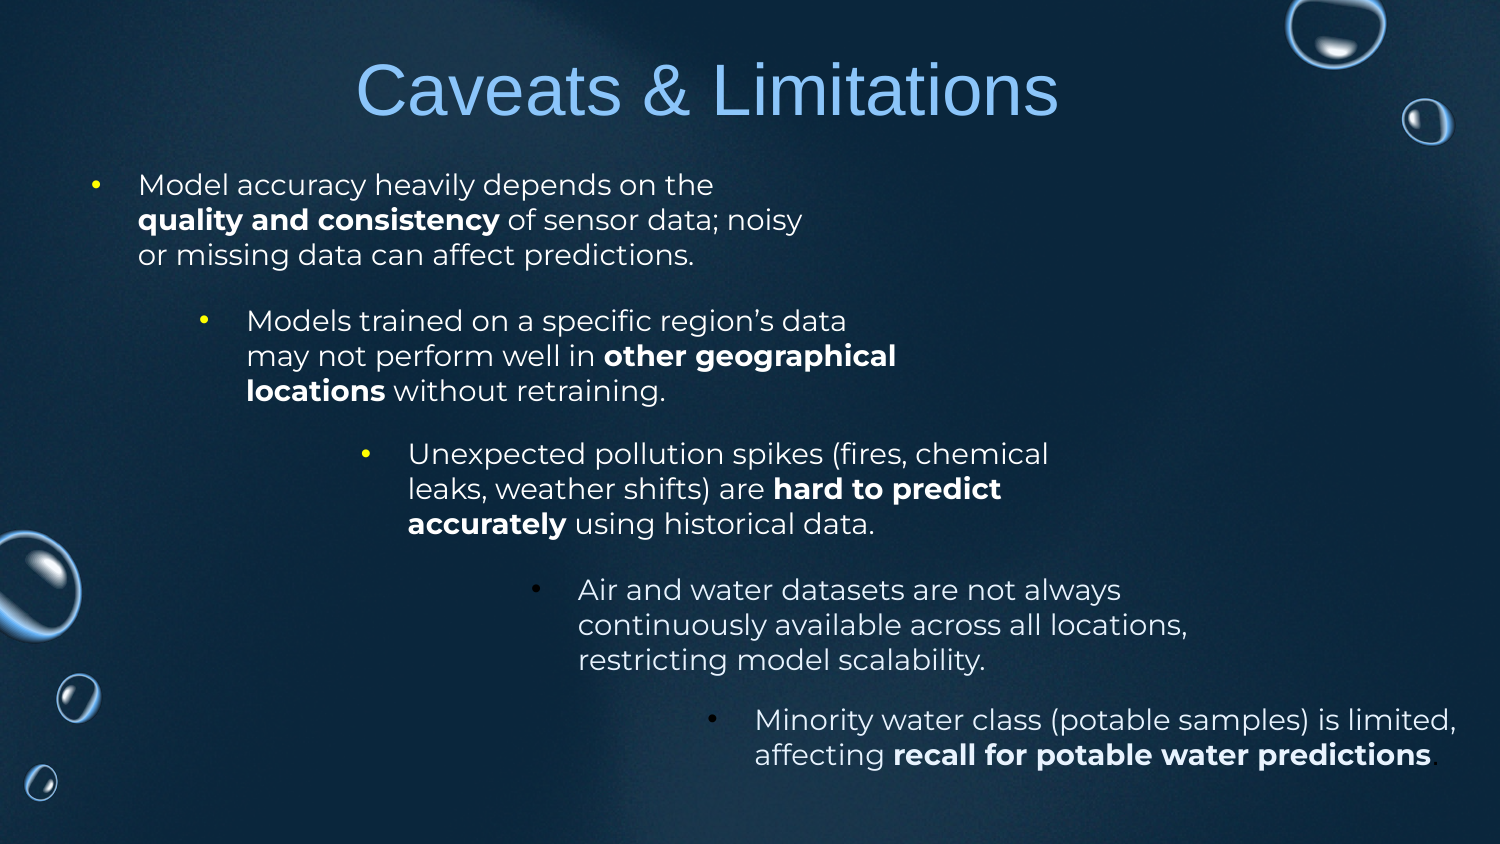

# Caveats & Limitations
Model accuracy heavily depends on the quality and consistency of sensor data; noisy or missing data can affect predictions.
Models trained on a specific region’s data may not perform well in other geographical locations without retraining.
Unexpected pollution spikes (fires, chemical leaks, weather shifts) are hard to predict accurately using historical data.
Air and water datasets are not always continuously available across all locations, restricting model scalability.
Minority water class (potable samples) is limited, affecting recall for potable water predictions.